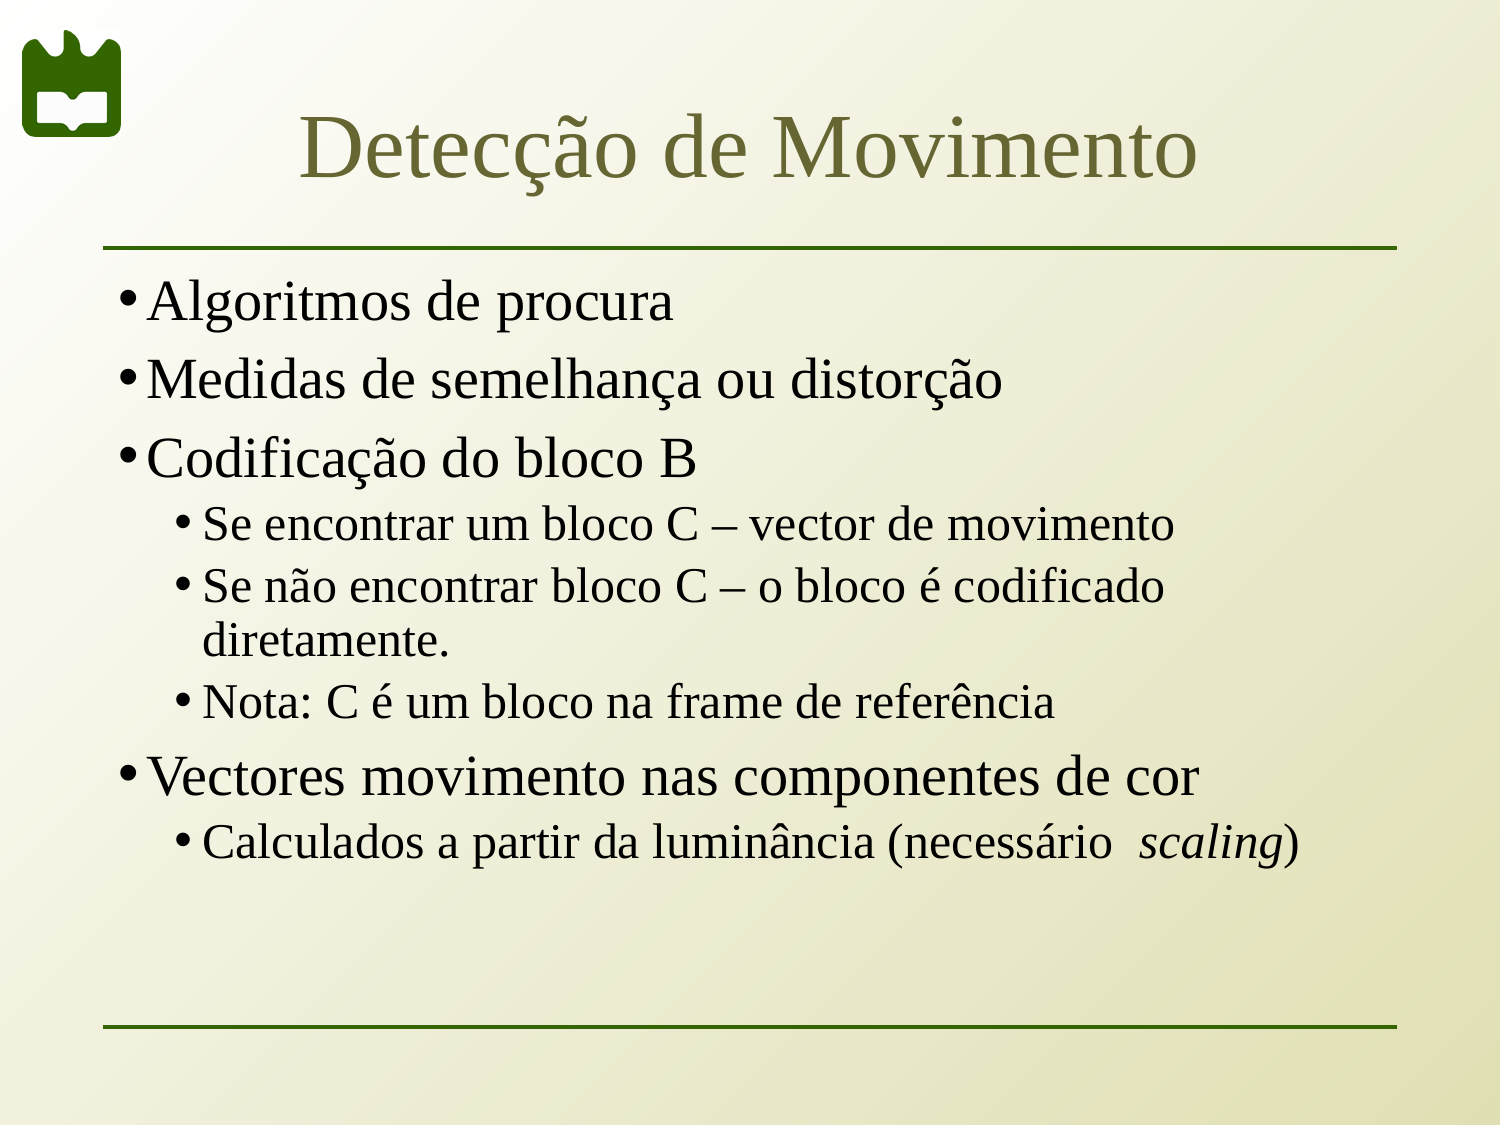

# Detecção de Movimento
Algoritmos de procura
Medidas de semelhança ou distorção
Codificação do bloco B
Se encontrar um bloco C – vector de movimento
Se não encontrar bloco C – o bloco é codificado diretamente.
Nota: C é um bloco na frame de referência
Vectores movimento nas componentes de cor
Calculados a partir da luminância (necessário  scaling)